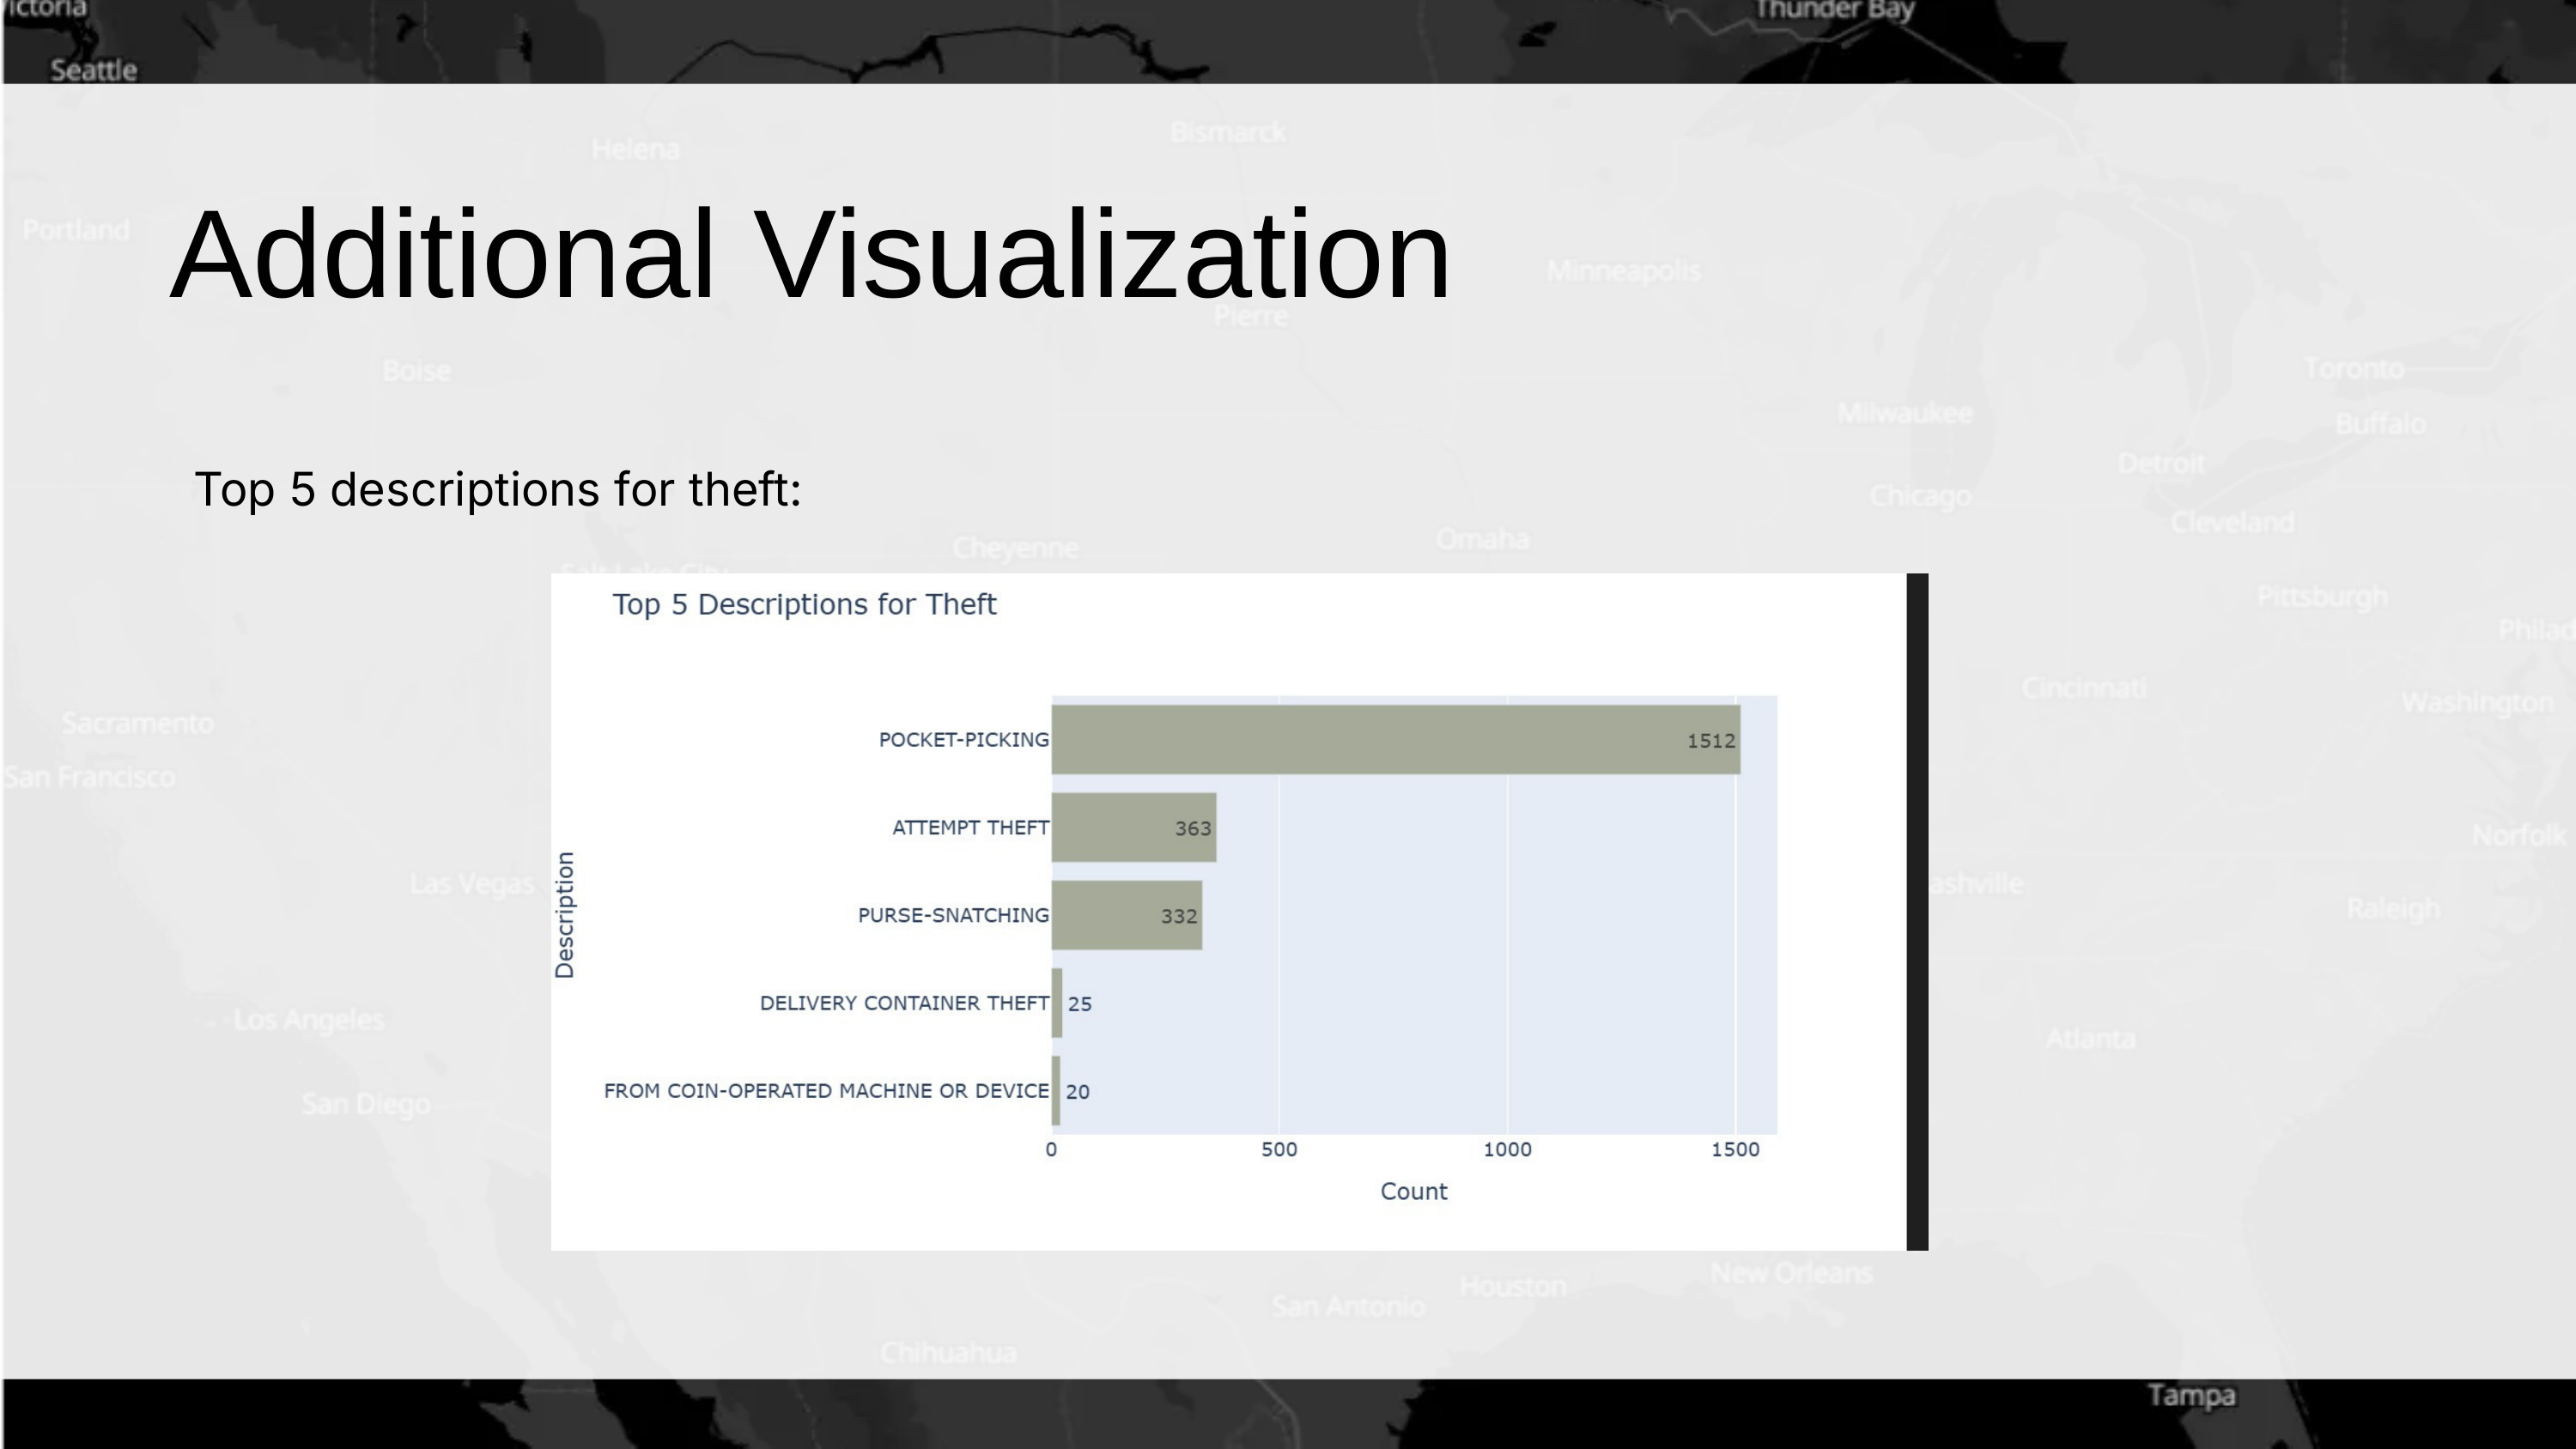

Additional Visualization
Top 5 descriptions for theft: